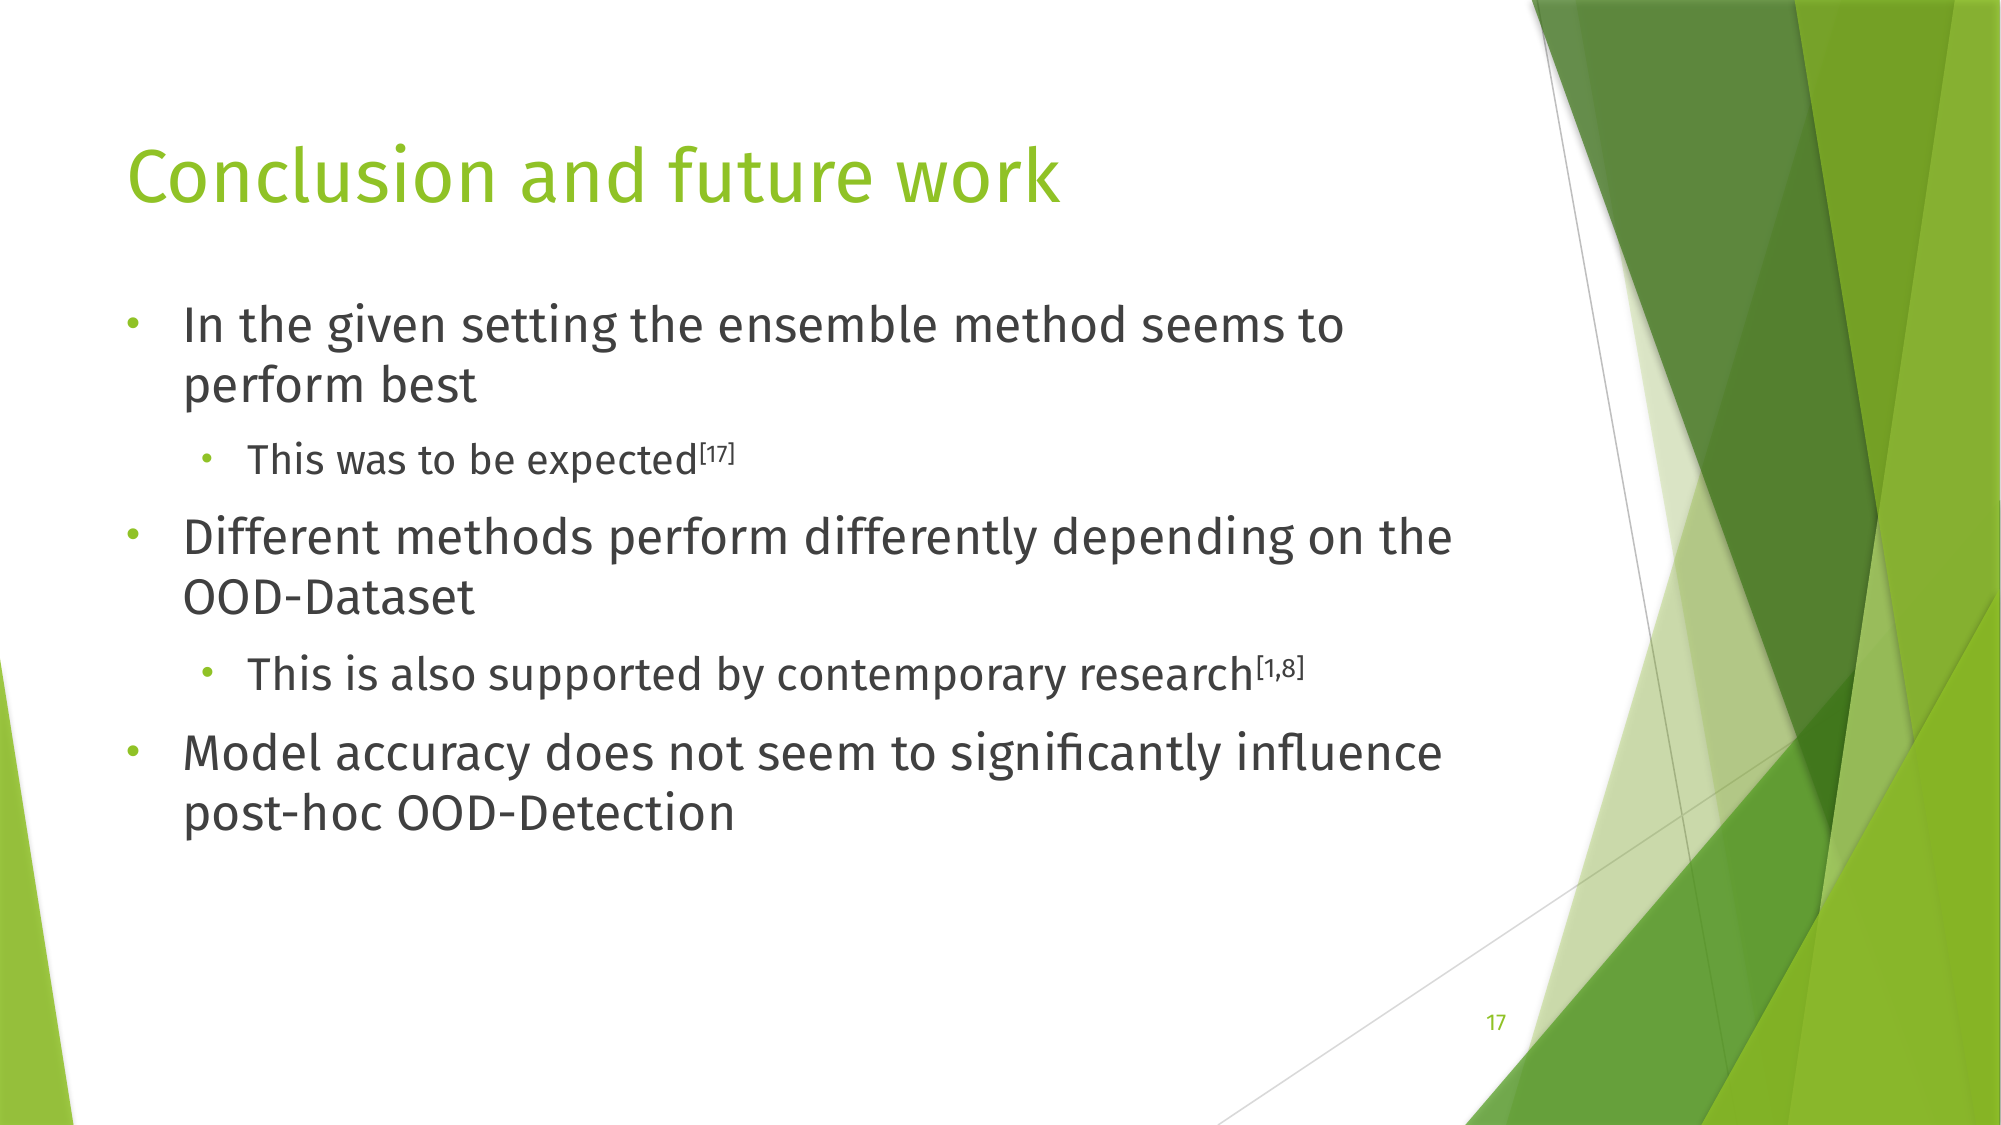

# Conclusion and future work
In the given setting the ensemble method seems to perform best
This was to be expected[17]
Different methods perform differently depending on the OOD-Dataset
This is also supported by contemporary research[1,8]
Model accuracy does not seem to significantly influence post-hoc OOD-Detection

17